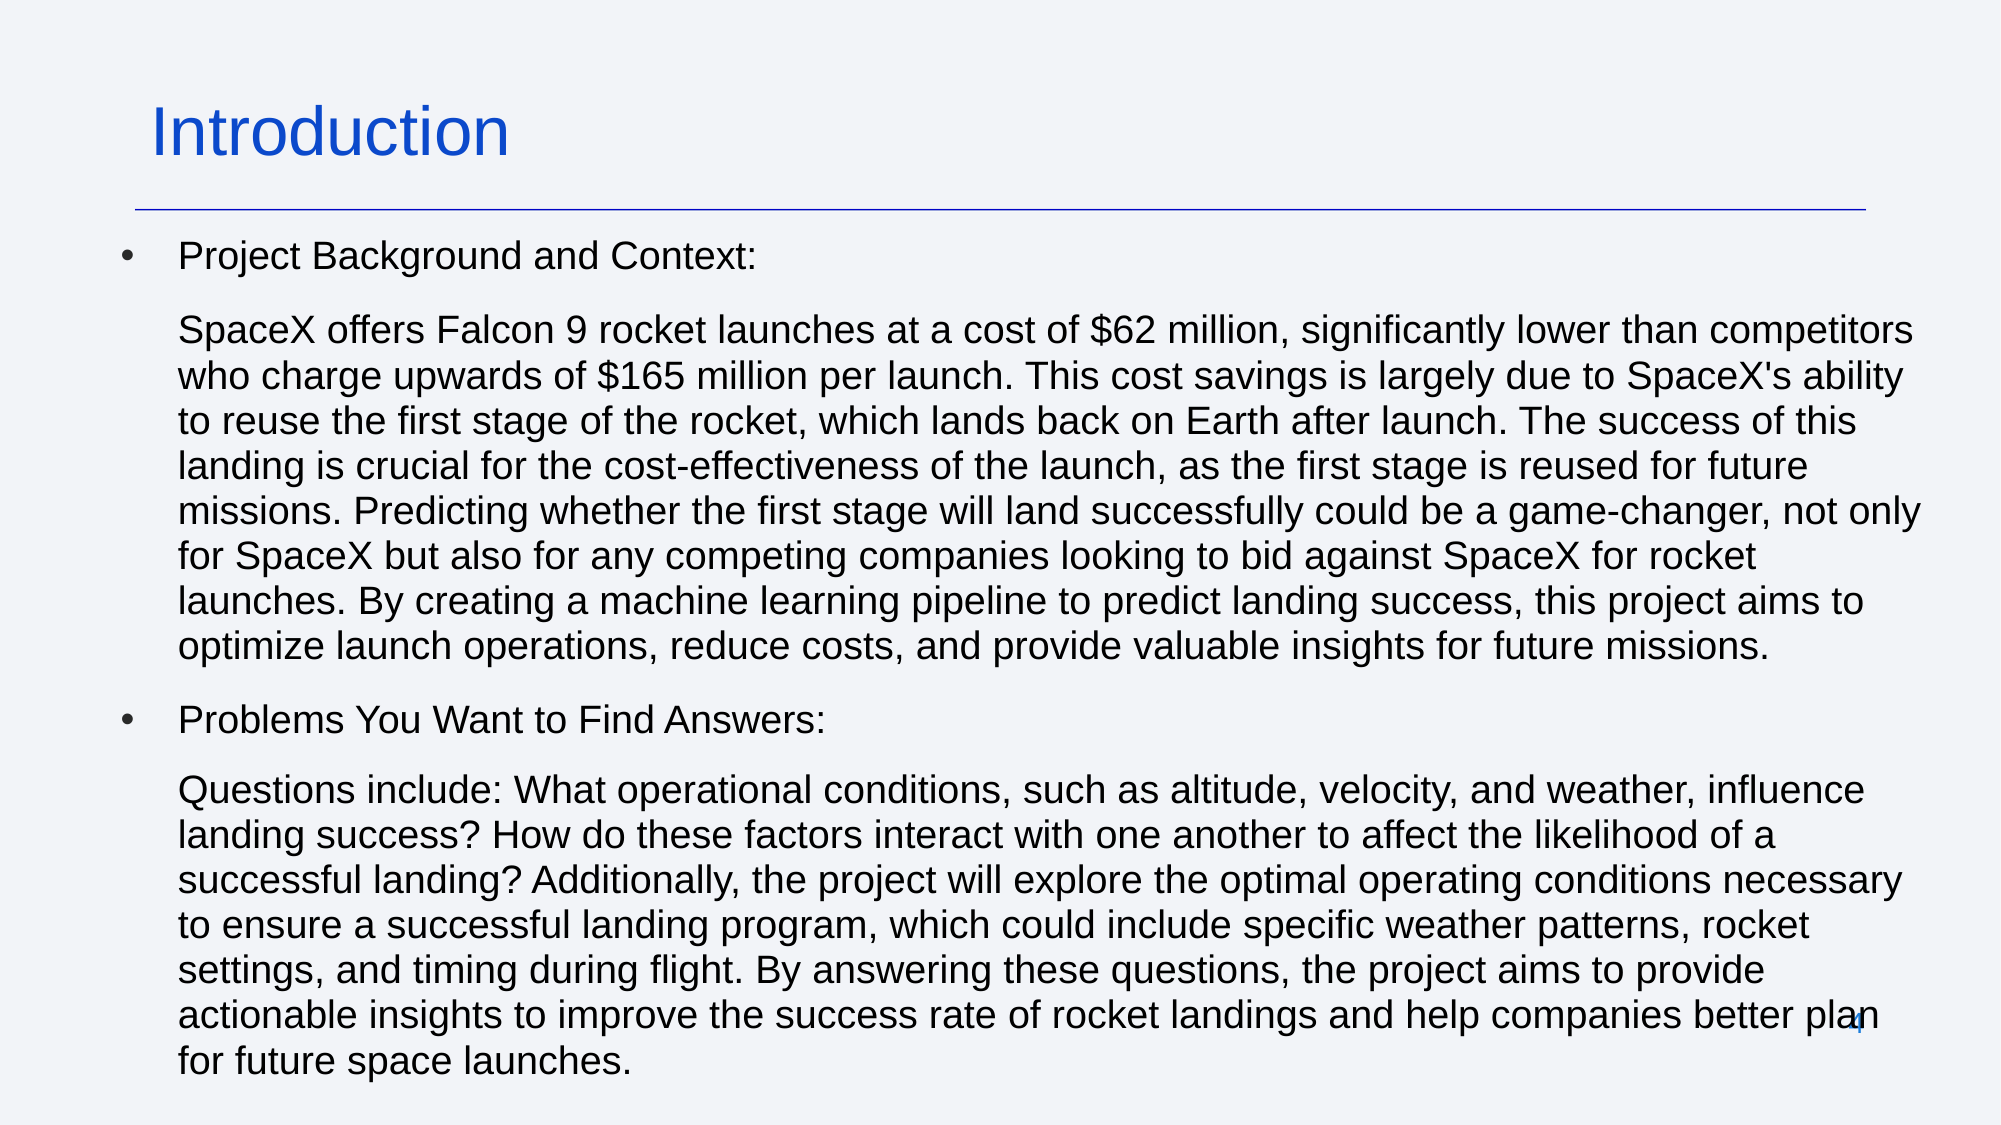

Introduction
Project Background and Context:
SpaceX offers Falcon 9 rocket launches at a cost of $62 million, significantly lower than competitors who charge upwards of $165 million per launch. This cost savings is largely due to SpaceX's ability to reuse the first stage of the rocket, which lands back on Earth after launch. The success of this landing is crucial for the cost-effectiveness of the launch, as the first stage is reused for future missions. Predicting whether the first stage will land successfully could be a game-changer, not only for SpaceX but also for any competing companies looking to bid against SpaceX for rocket launches. By creating a machine learning pipeline to predict landing success, this project aims to optimize launch operations, reduce costs, and provide valuable insights for future missions.
Problems You Want to Find Answers:
Questions include: What operational conditions, such as altitude, velocity, and weather, influence landing success? How do these factors interact with one another to affect the likelihood of a successful landing? Additionally, the project will explore the optimal operating conditions necessary to ensure a successful landing program, which could include specific weather patterns, rocket settings, and timing during flight. By answering these questions, the project aims to provide actionable insights to improve the success rate of rocket landings and help companies better plan for future space launches.
4